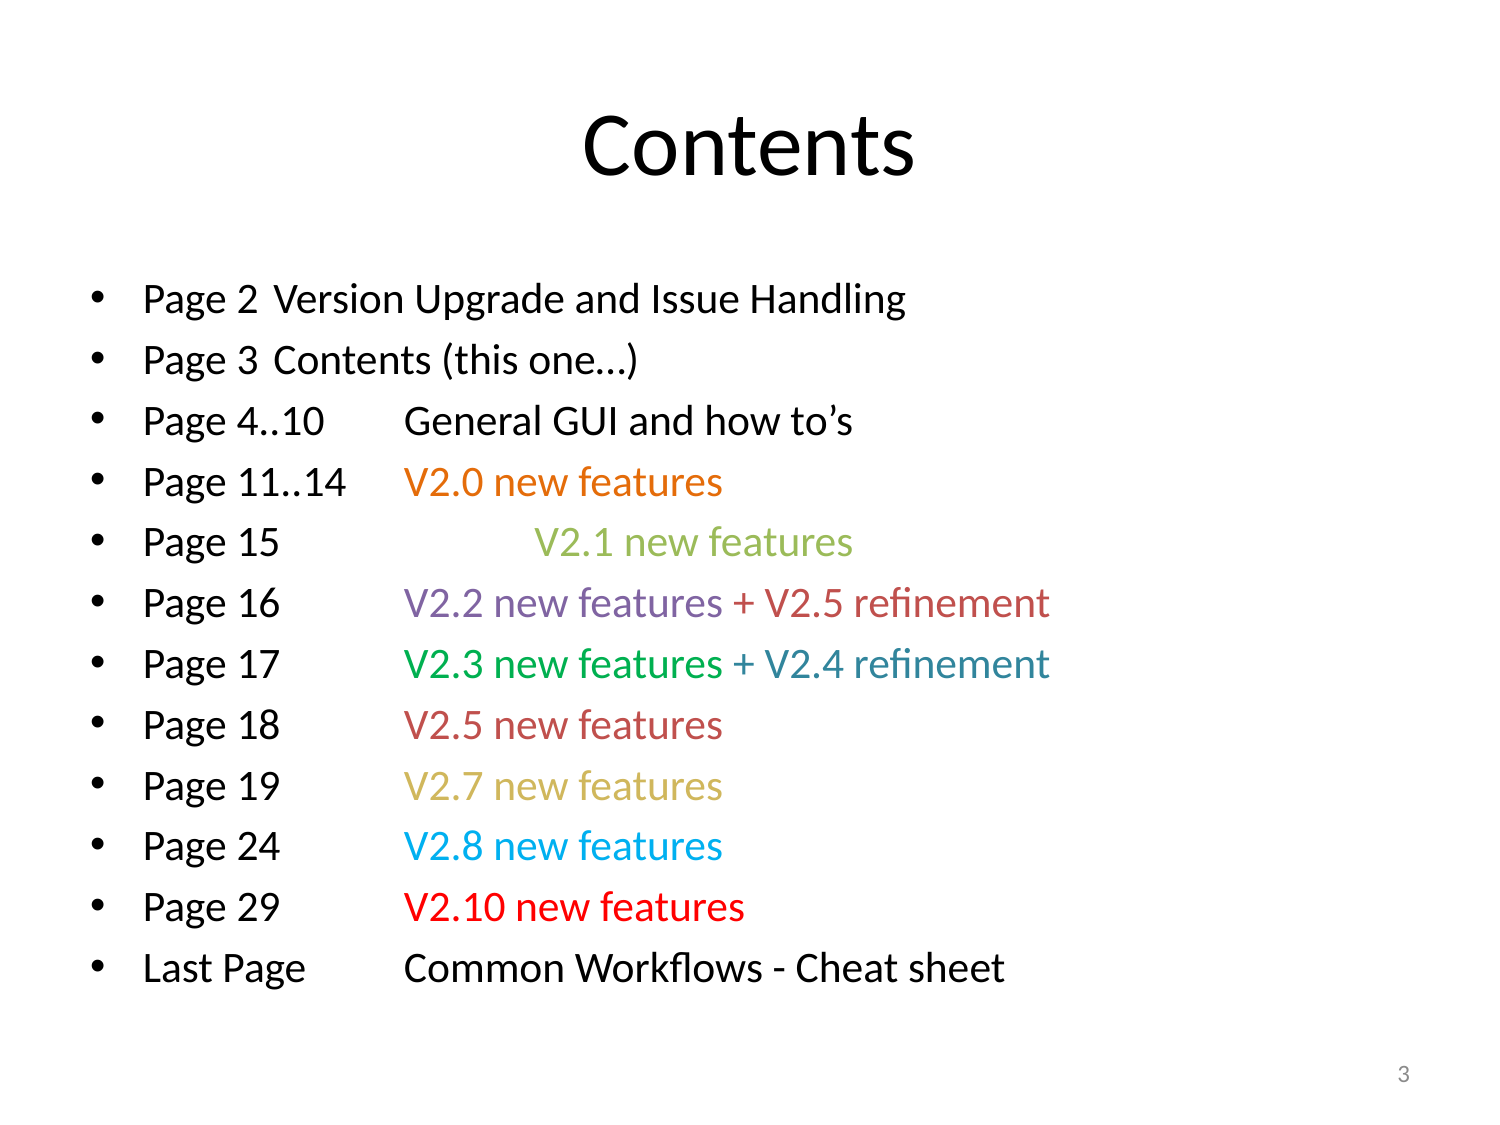

# Contents
Page 2 		Version Upgrade and Issue Handling
Page 3 		Contents (this one…)
Page 4..10 		General GUI and how to’s
Page 11..14 		V2.0 new features
Page 15	 	V2.1 new features
Page 16 		V2.2 new features + V2.5 refinement
Page 17 		V2.3 new features + V2.4 refinement
Page 18 		V2.5 new features
Page 19 		V2.7 new features
Page 24 		V2.8 new features
Page 29 		V2.10 new features
Last Page 		Common Workflows - Cheat sheet

3